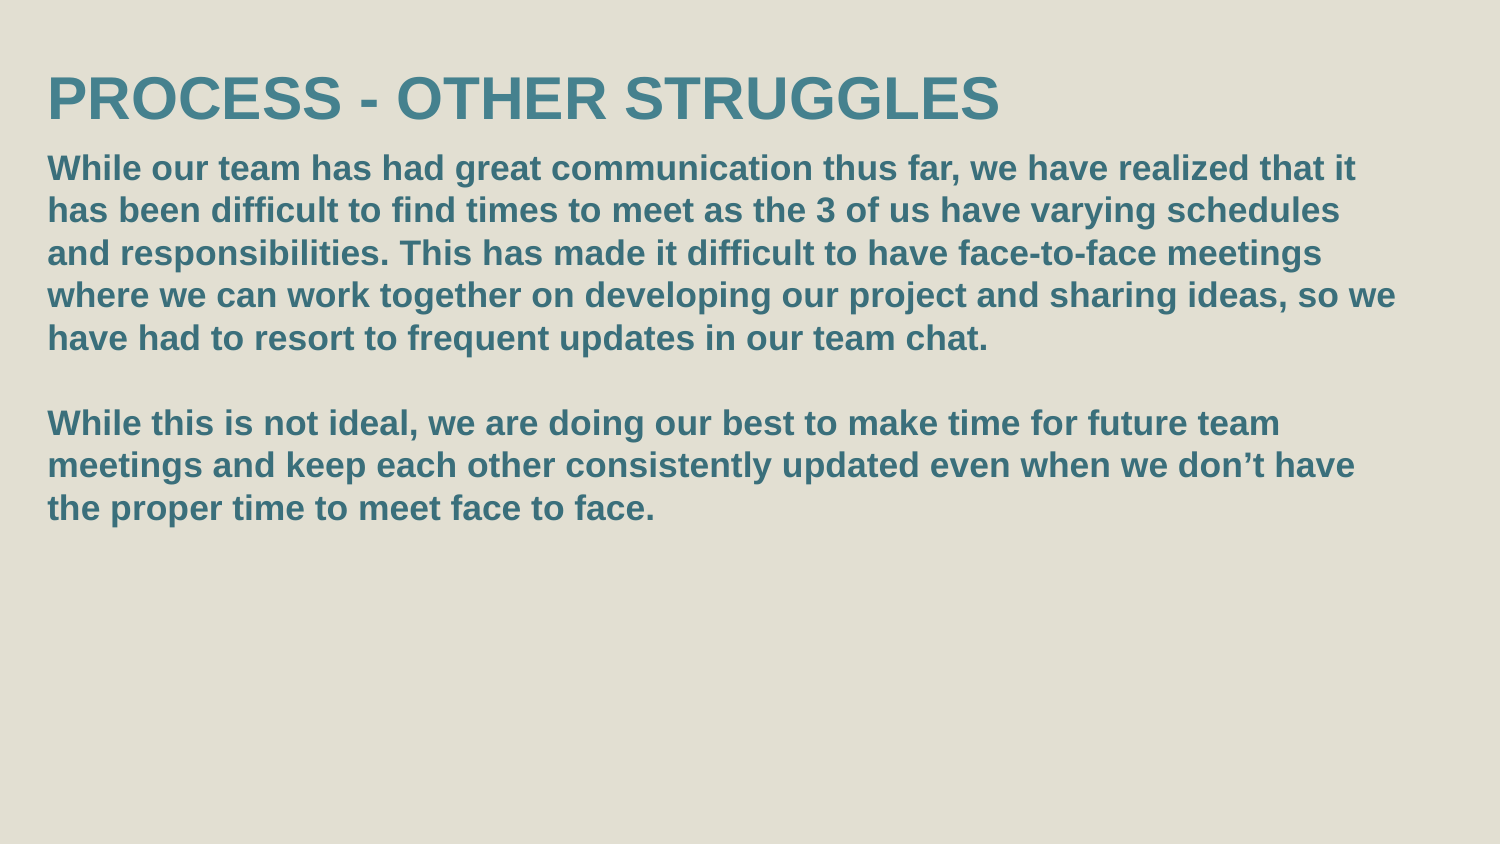

PROCESS - OTHER STRUGGLES

While our team has had great communication thus far, we have realized that it has been difficult to find times to meet as the 3 of us have varying schedules and responsibilities. This has made it difficult to have face-to-face meetings where we can work together on developing our project and sharing ideas, so we have had to resort to frequent updates in our team chat.

While this is not ideal, we are doing our best to make time for future team meetings and keep each other consistently updated even when we don’t have the proper time to meet face to face.